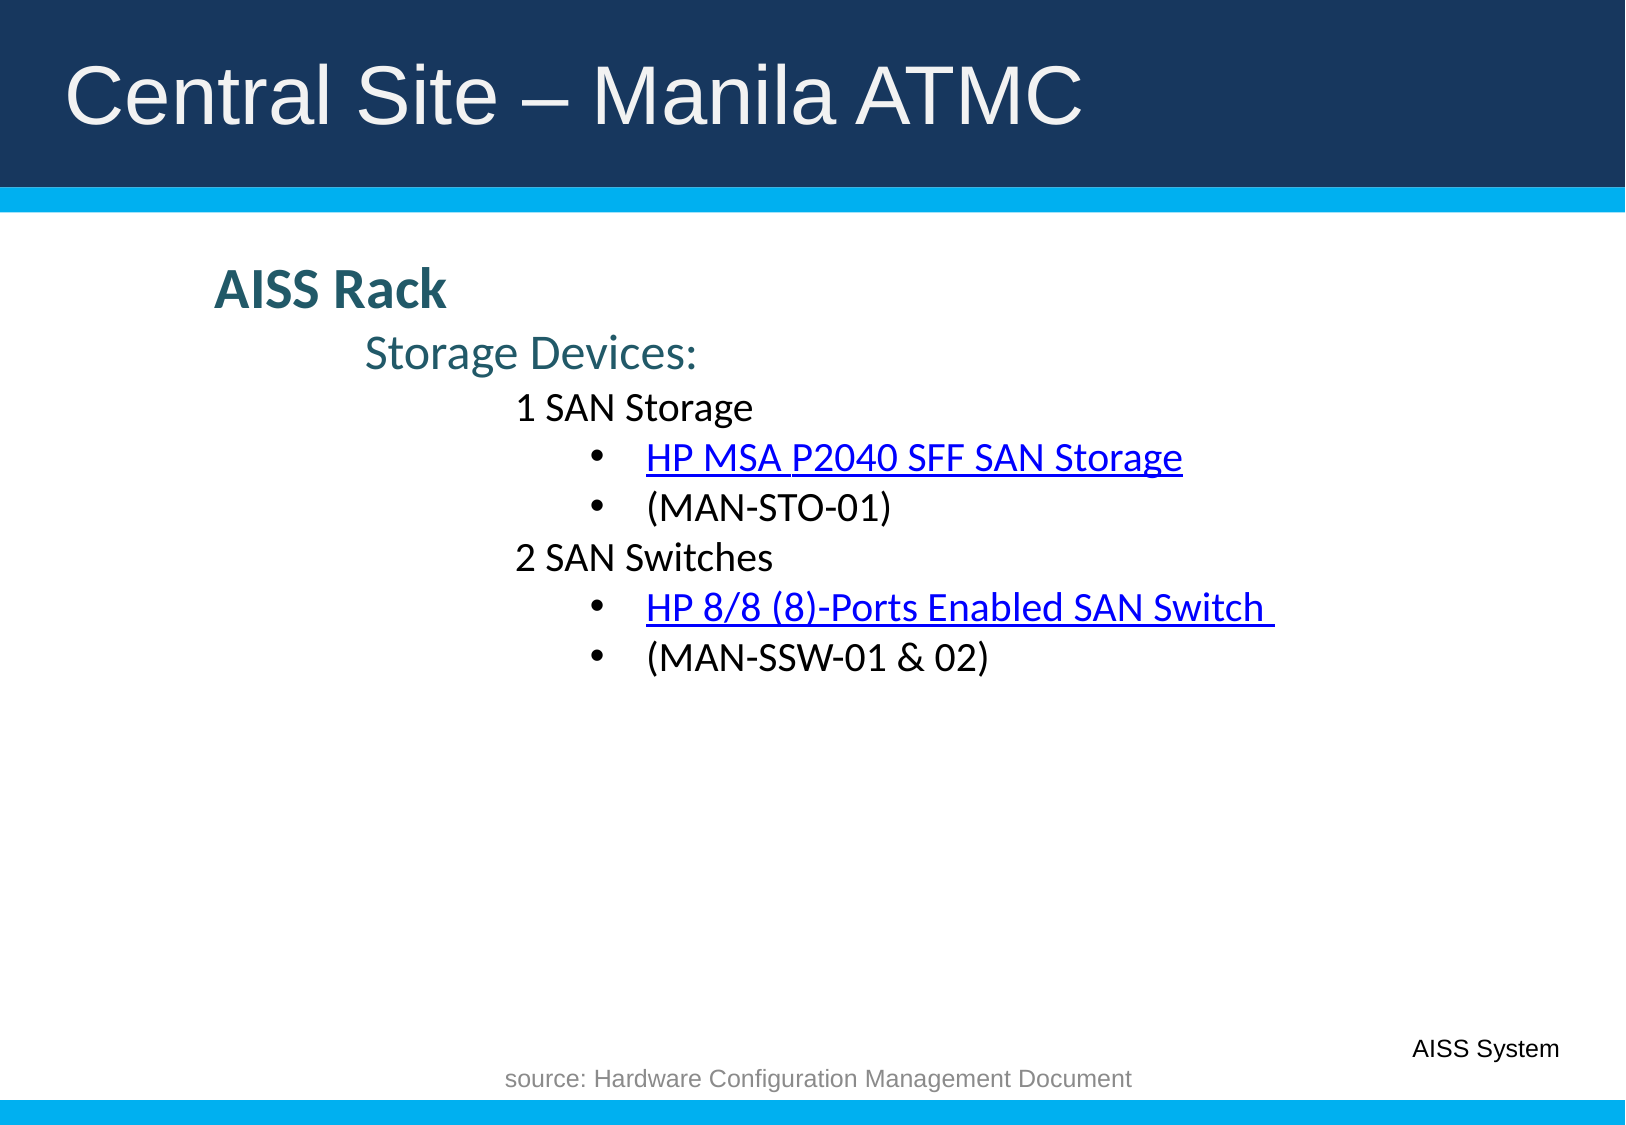

Central Site – Manila ATMC

Title

	AISS Rack
		Storage Devices:
			1 SAN Storage
HP MSA P2040 SFF SAN Storage
(MAN-STO-01)
			2 SAN Switches
HP 8/8 (8)-Ports Enabled SAN Switch
(MAN-SSW-01 & 02)

AISS System
source: Hardware Configuration Management Document